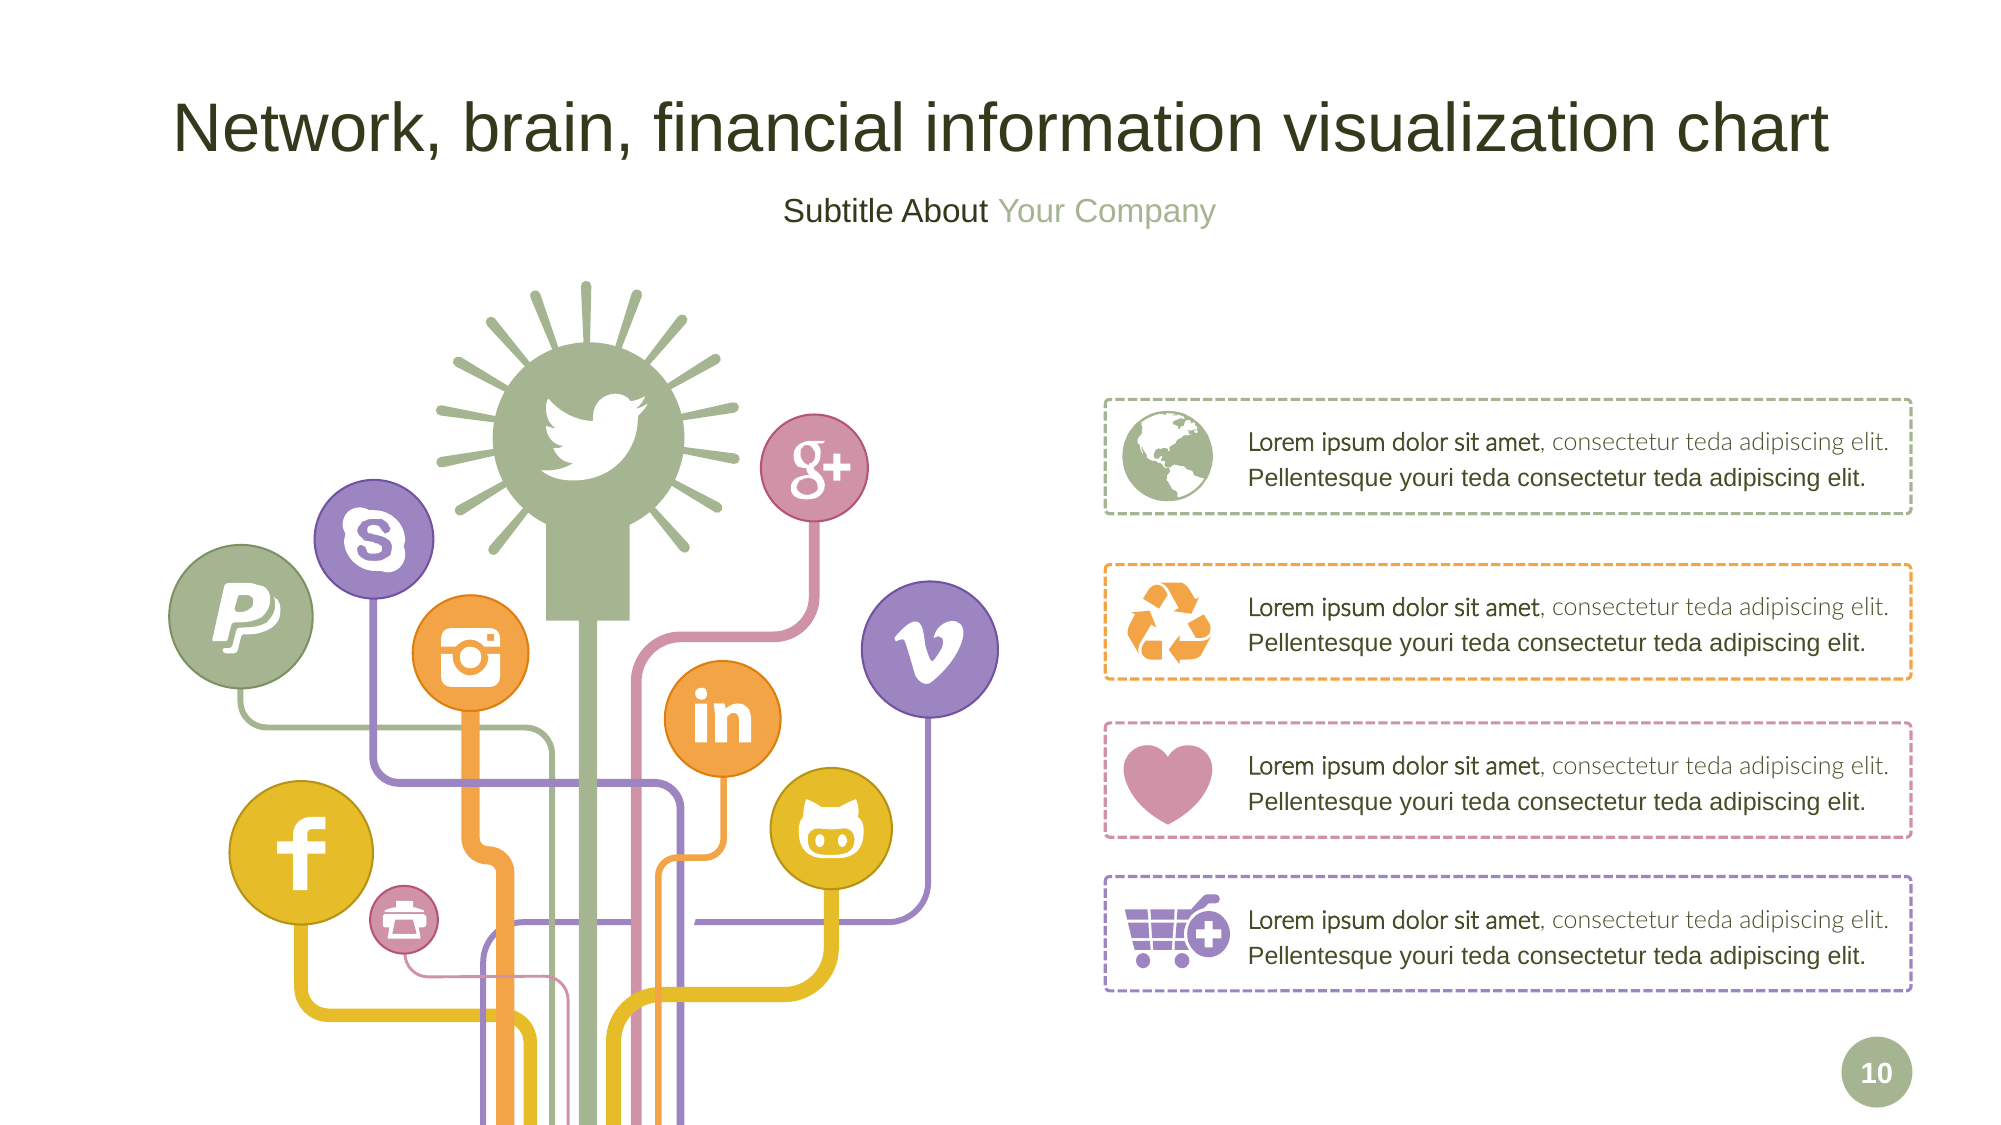

# Network, brain, financial information visualization chart

Lorem ipsum dolor sit amet, consectetur teda adipiscing elit. Pellentesque youri teda consectetur teda adipiscing elit.

Lorem ipsum dolor sit amet, consectetur teda adipiscing elit. Pellentesque youri teda consectetur teda adipiscing elit.

Lorem ipsum dolor sit amet, consectetur teda adipiscing elit. Pellentesque youri teda consectetur teda adipiscing elit.

Lorem ipsum dolor sit amet, consectetur teda adipiscing elit. Pellentesque youri teda consectetur teda adipiscing elit.